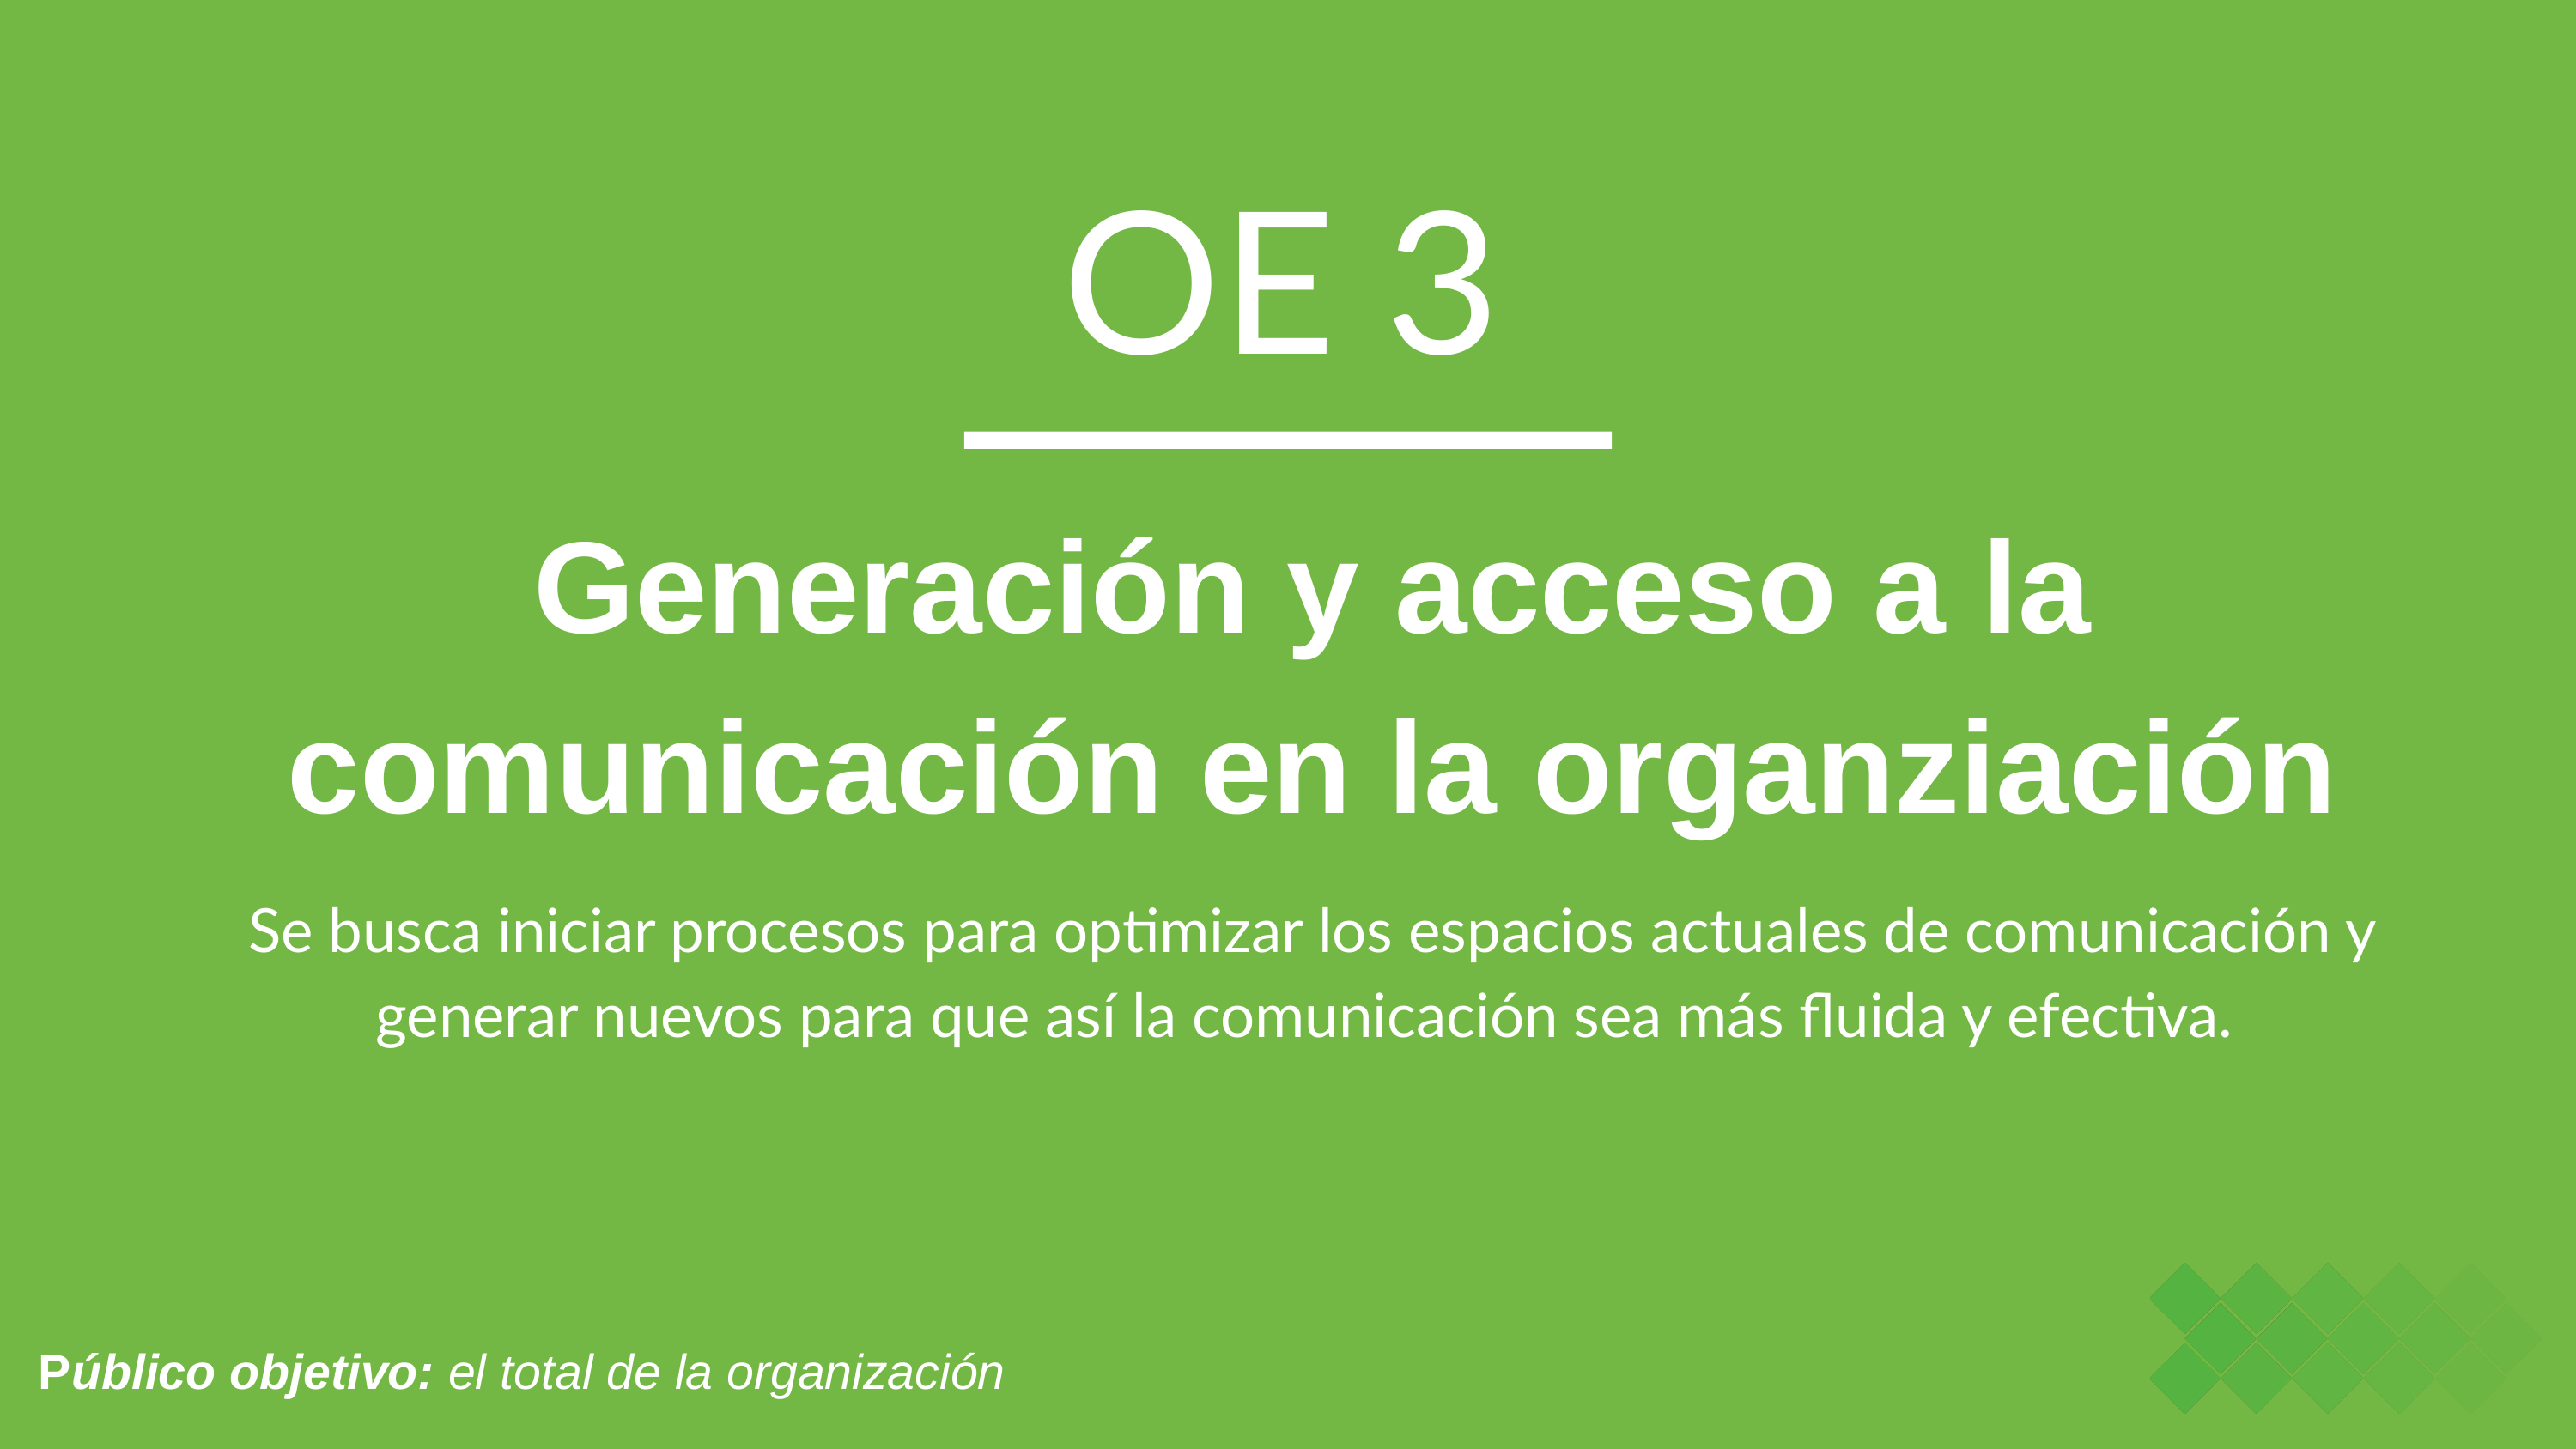

OE 3

Generación y acceso a la comunicación en la organziación
Se busca iniciar procesos para optimizar los espacios actuales de comunicación y generar nuevos para que así la comunicación sea más fluida y efectiva.
September 2016

Público objetivo: el total de la organización